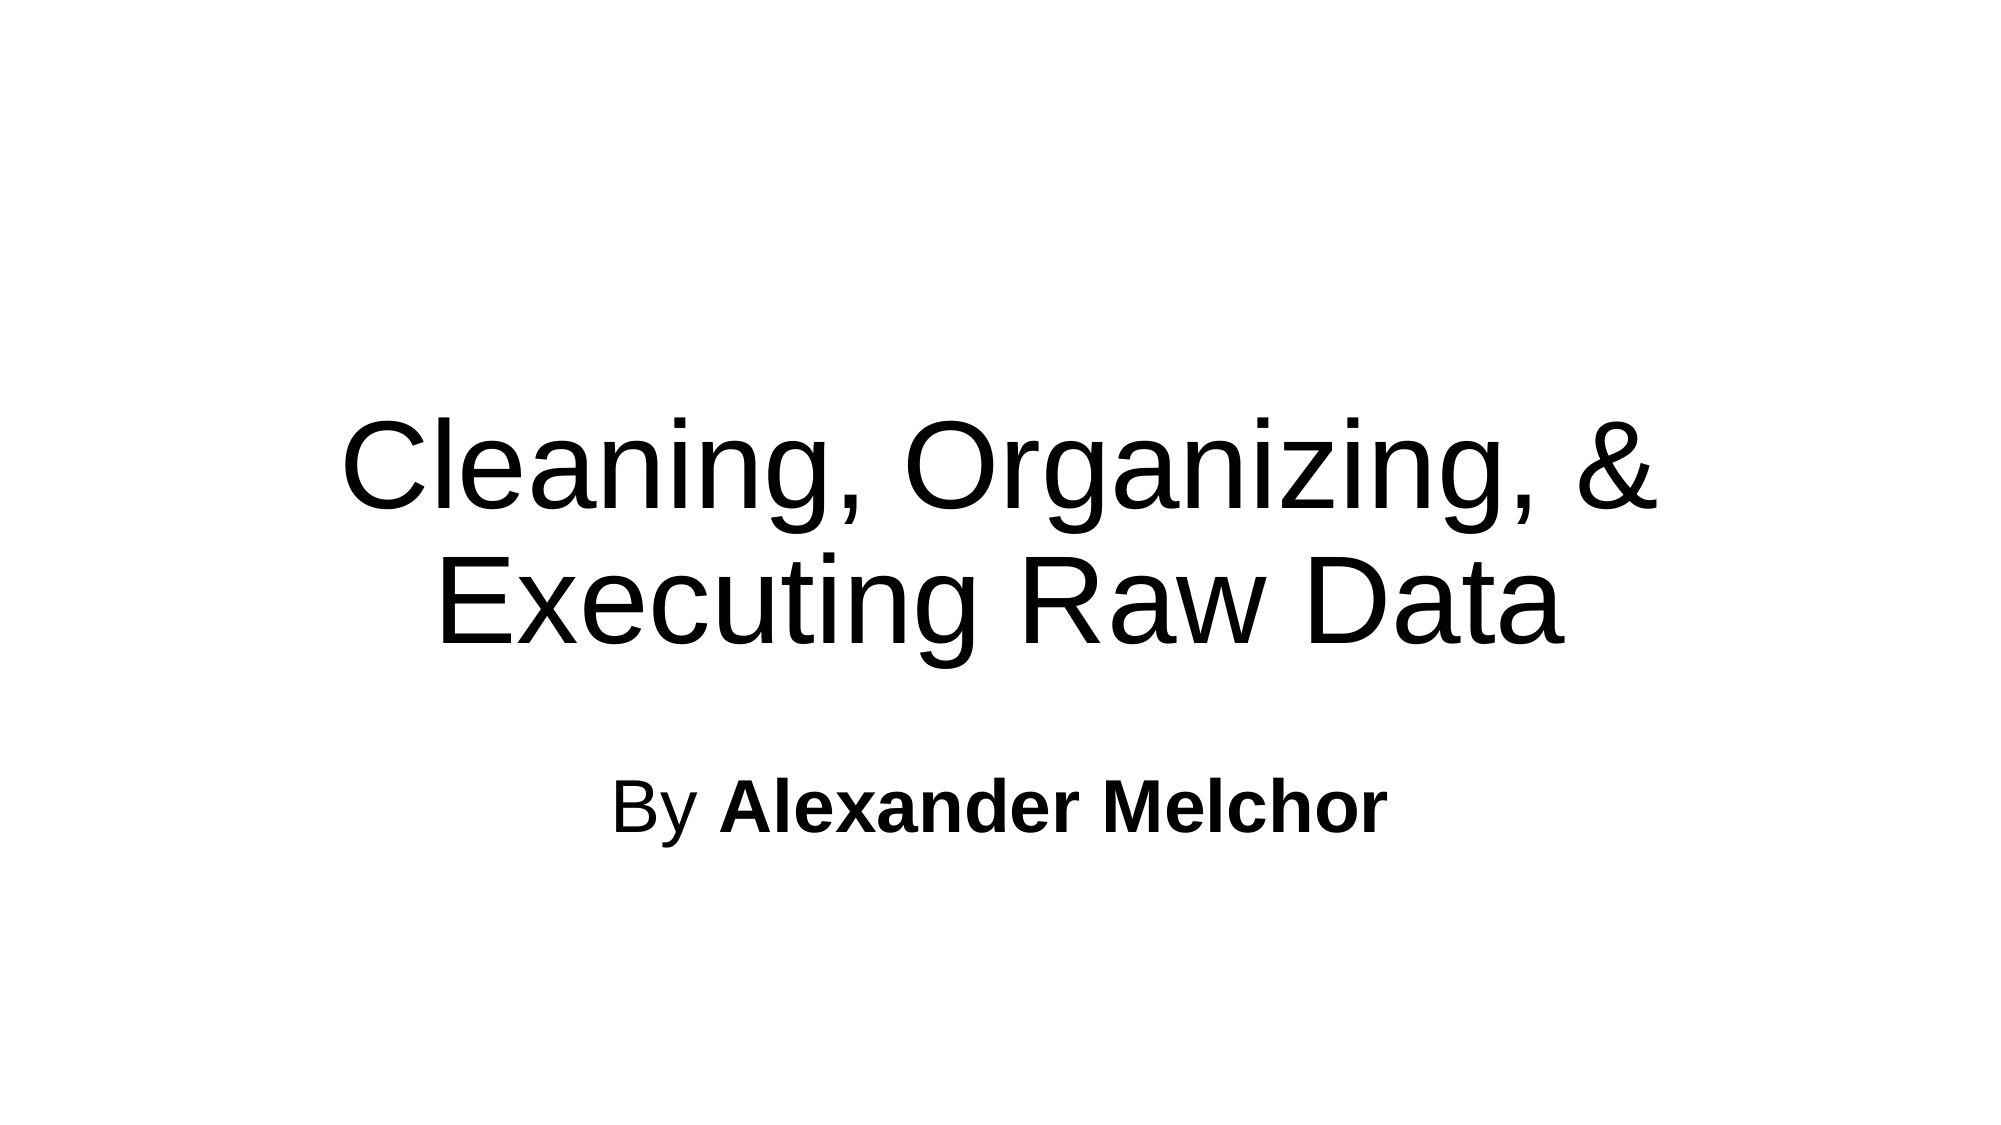

# Cleaning, Organizing, & Executing Raw Data
By Alexander Melchor